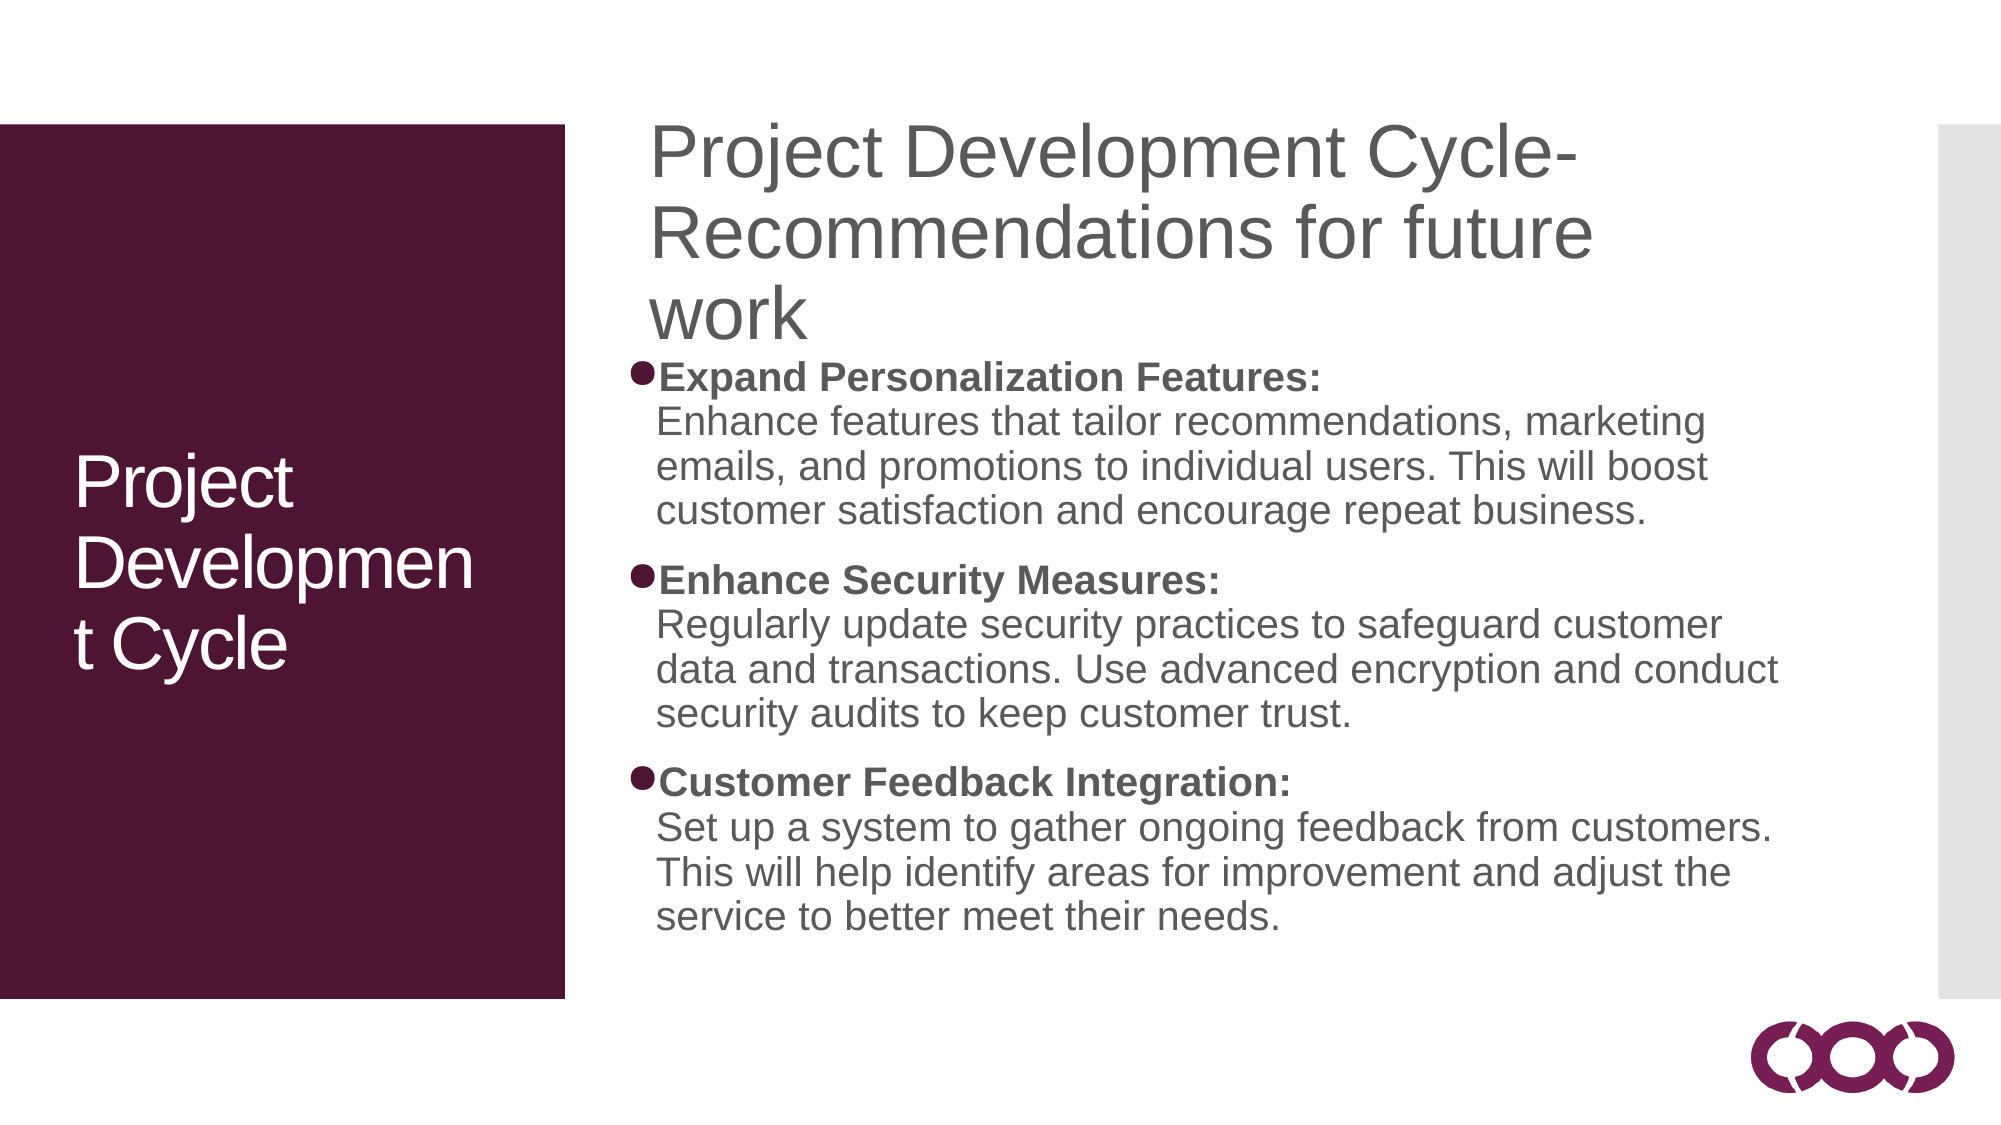

Project Development Cycle-Recommendations for future work
Expand Personalization Features:
Enhance features that tailor recommendations, marketing emails, and promotions to individual users. This will boost customer satisfaction and encourage repeat business.
Enhance Security Measures:
Regularly update security practices to safeguard customer data and transactions. Use advanced encryption and conduct security audits to keep customer trust.
Customer Feedback Integration:
Set up a system to gather ongoing feedback from customers. This will help identify areas for improvement and adjust the service to better meet their needs.
Project Development Cycle